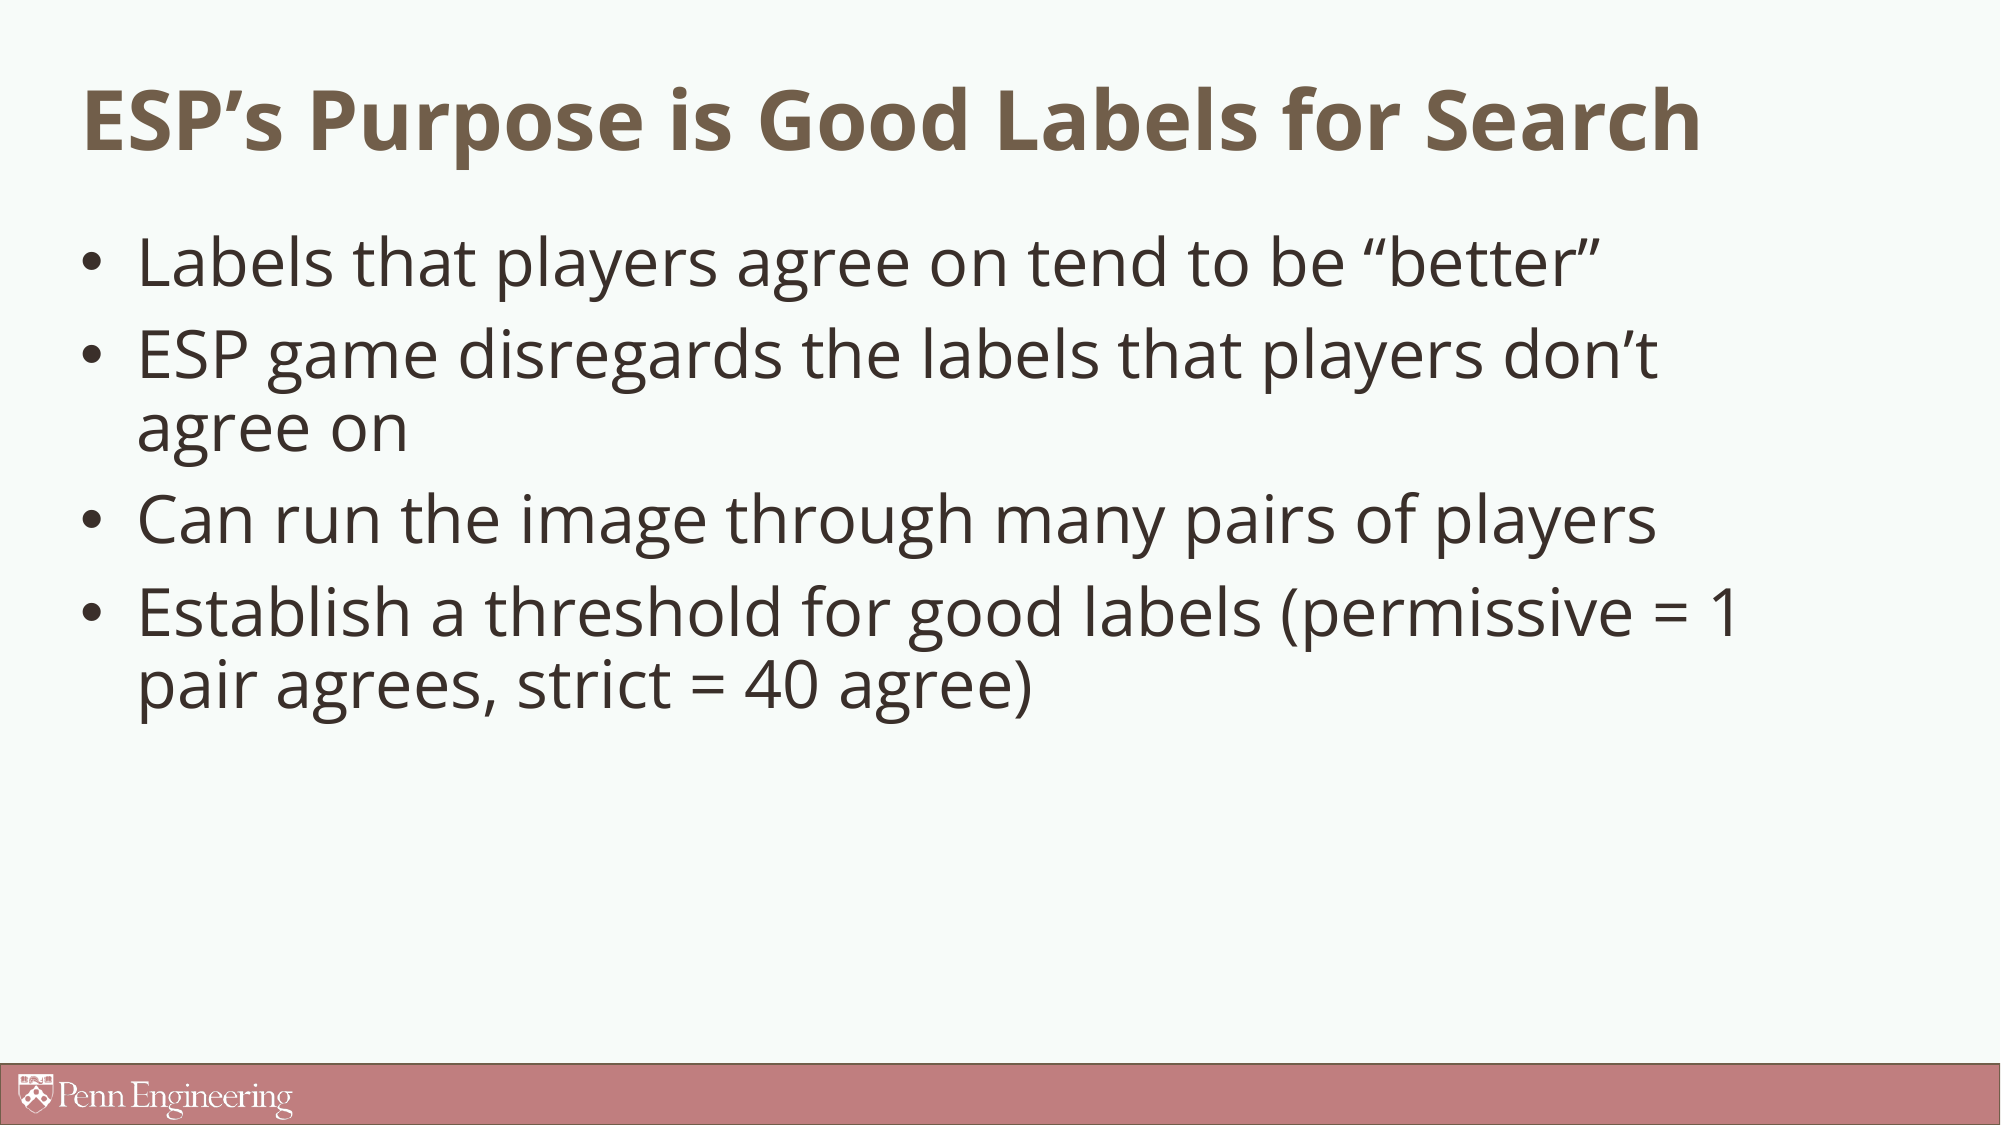

# ESP’s Purpose is Good Labels for Search
Labels that players agree on tend to be “better”
ESP game disregards the labels that players don’t agree on
Can run the image through many pairs of players
Establish a threshold for good labels (permissive = 1 pair agrees, strict = 40 agree)